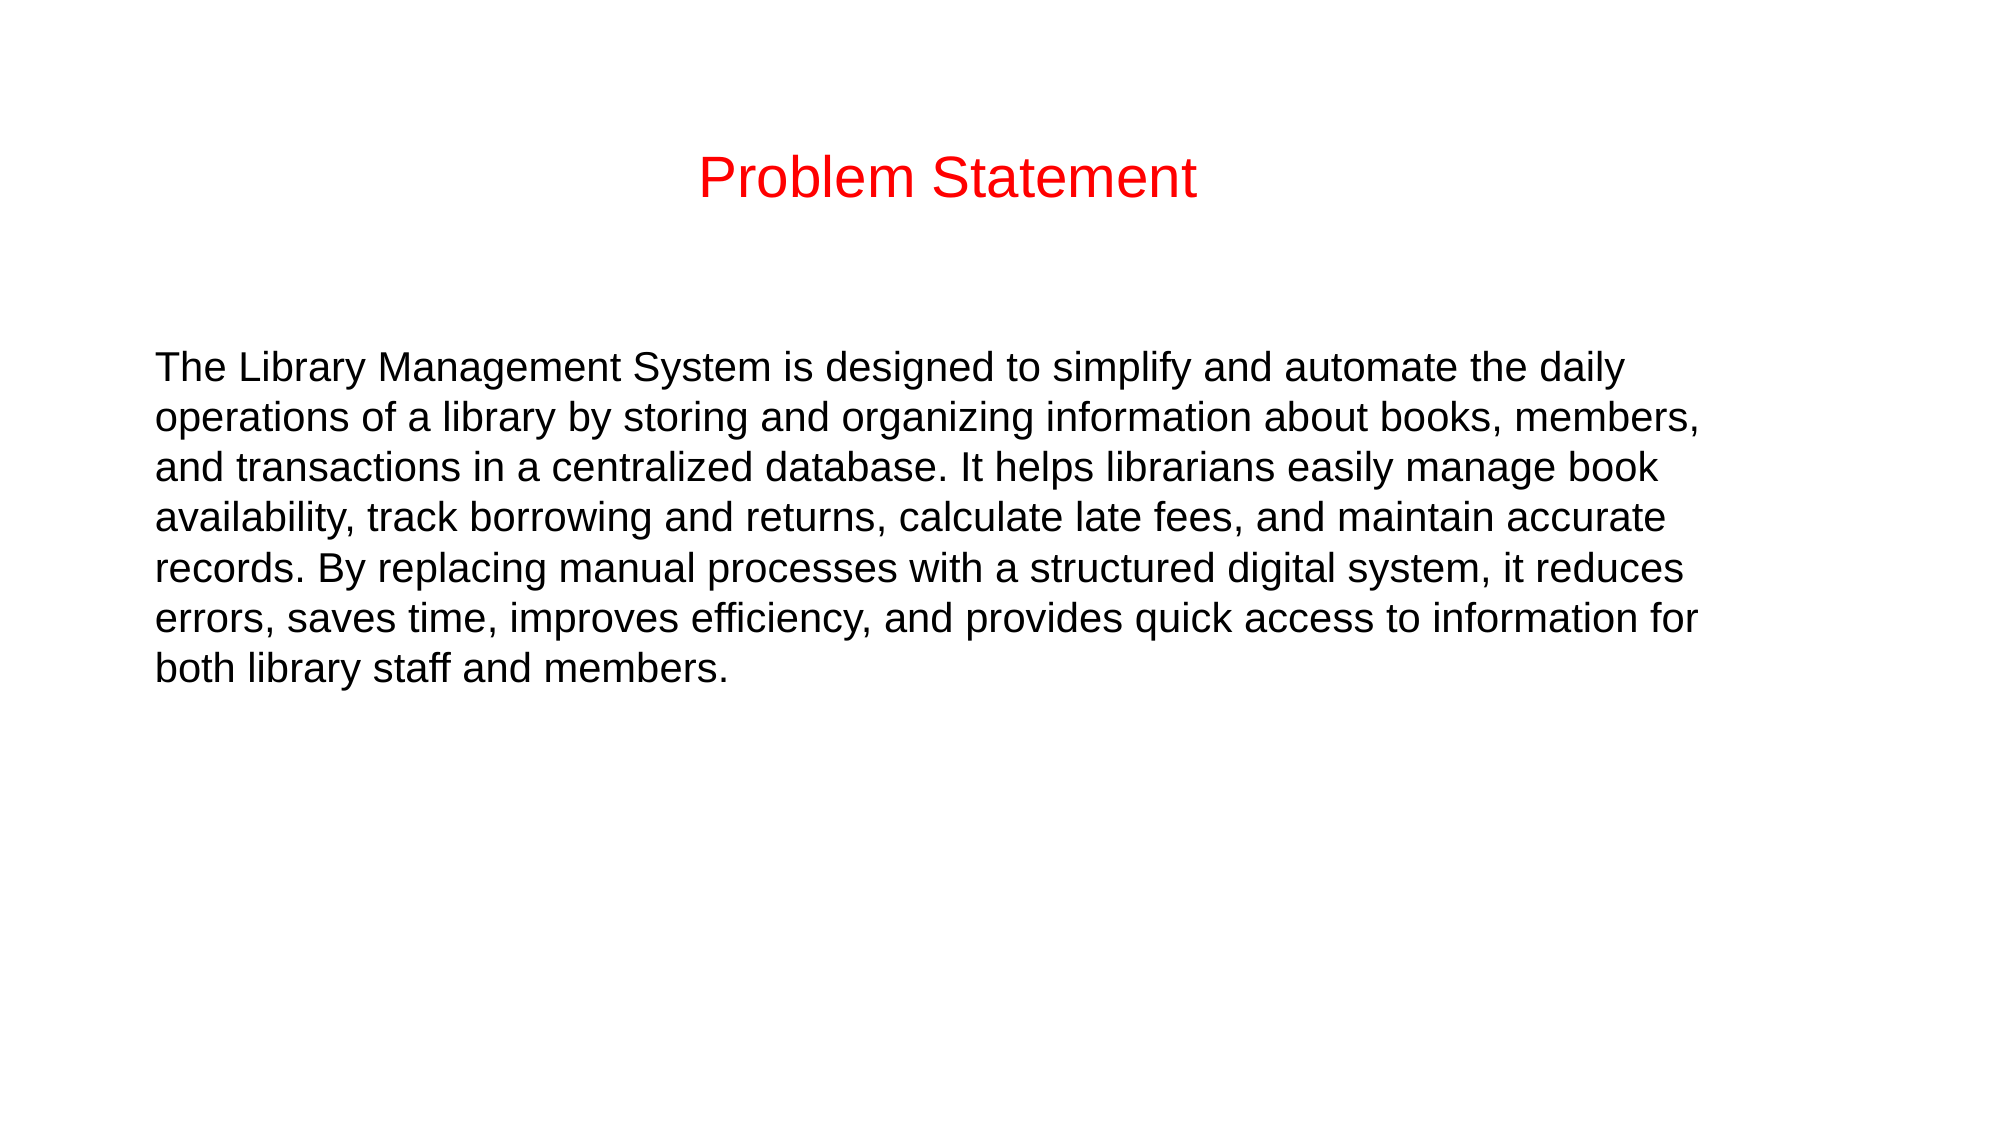

Problem Statement
The Library Management System is designed to simplify and automate the daily operations of a library by storing and organizing information about books, members, and transactions in a centralized database. It helps librarians easily manage book availability, track borrowing and returns, calculate late fees, and maintain accurate records. By replacing manual processes with a structured digital system, it reduces errors, saves time, improves efficiency, and provides quick access to information for both library staff and members.